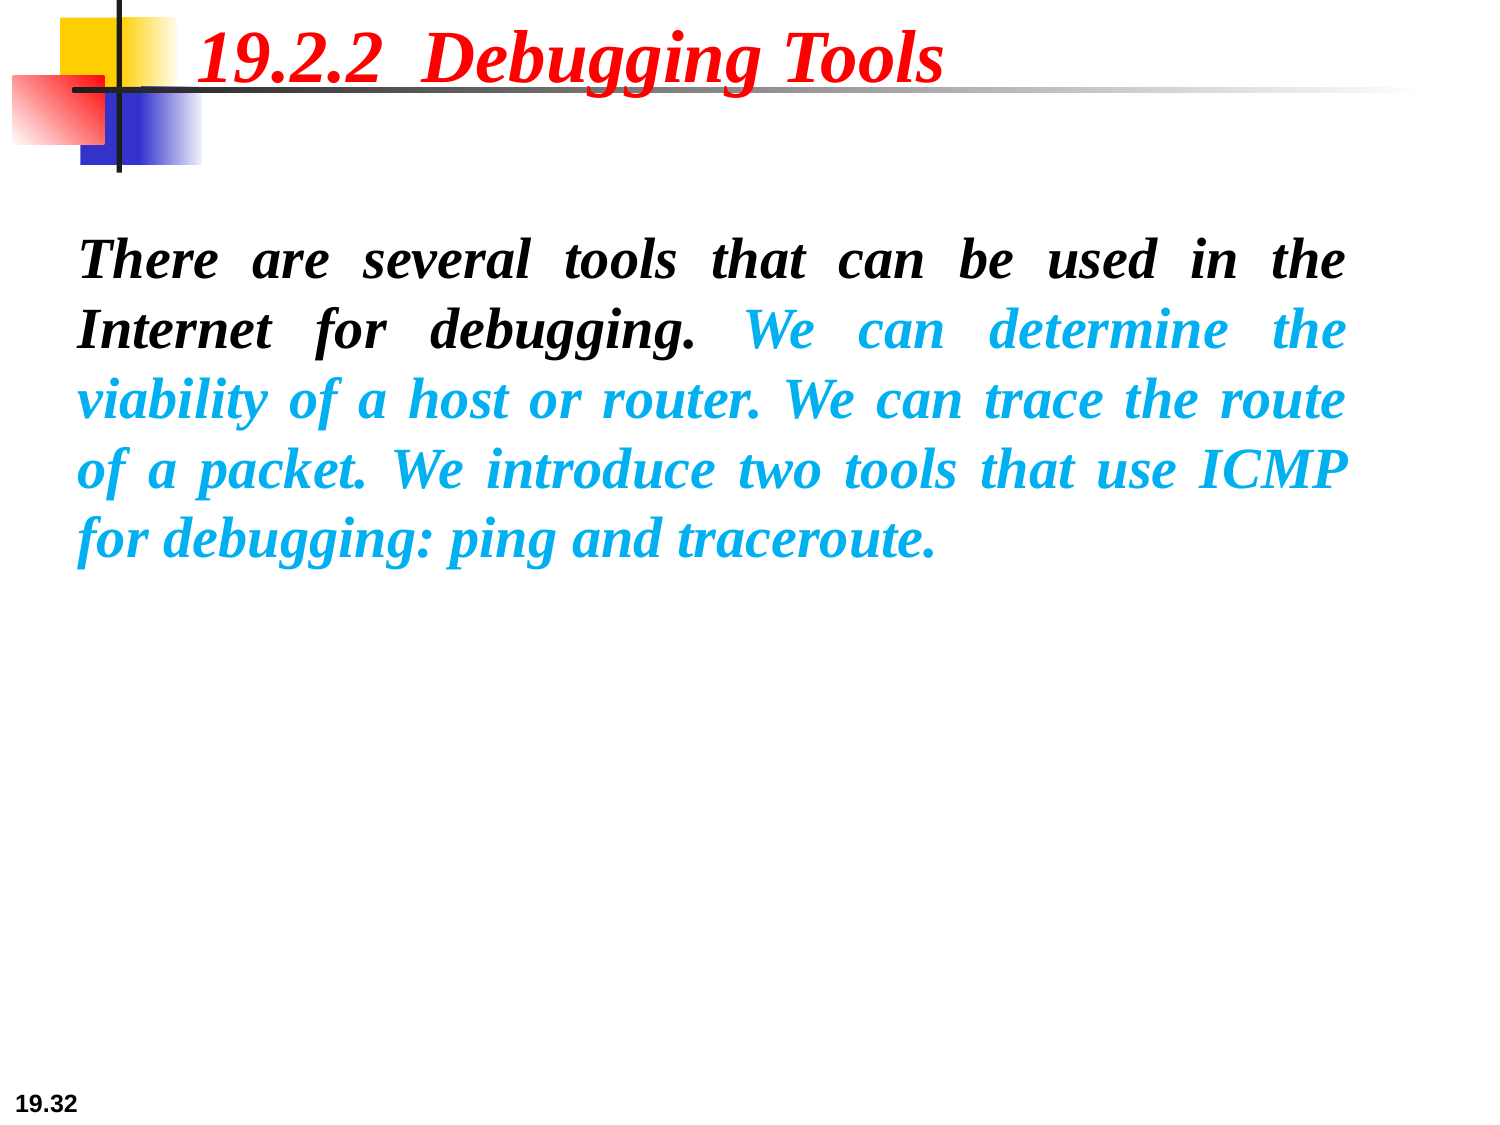

19.2.2  Debugging Tools

There are several tools that can be used in the Internet for debugging. We can determine the viability of a host or router. We can trace the route of a packet. We introduce two tools that use ICMP for debugging: ping and traceroute.
19.32